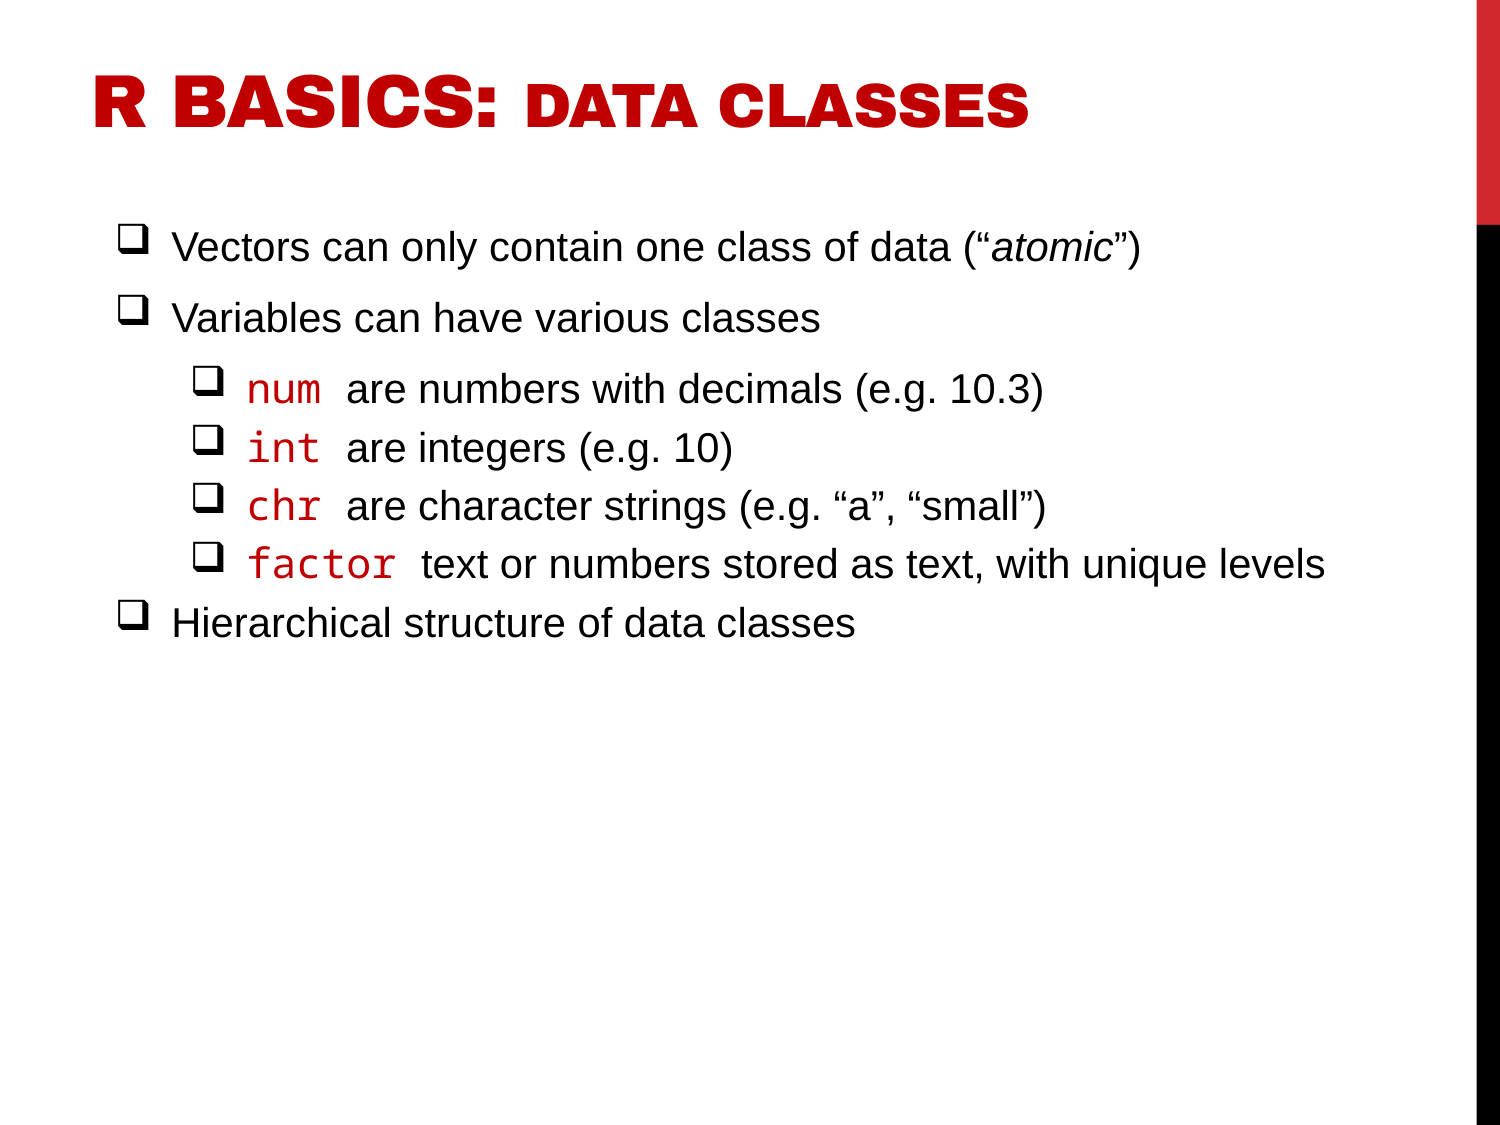

# R basics: data classes
Vectors can only contain one class of data (“atomic”)
Variables can have various classes
num are numbers with decimals (e.g. 10.3)
int are integers (e.g. 10)
chr are character strings (e.g. “a”, “small”)
factor text or numbers stored as text, with unique levels
Hierarchical structure of data classes